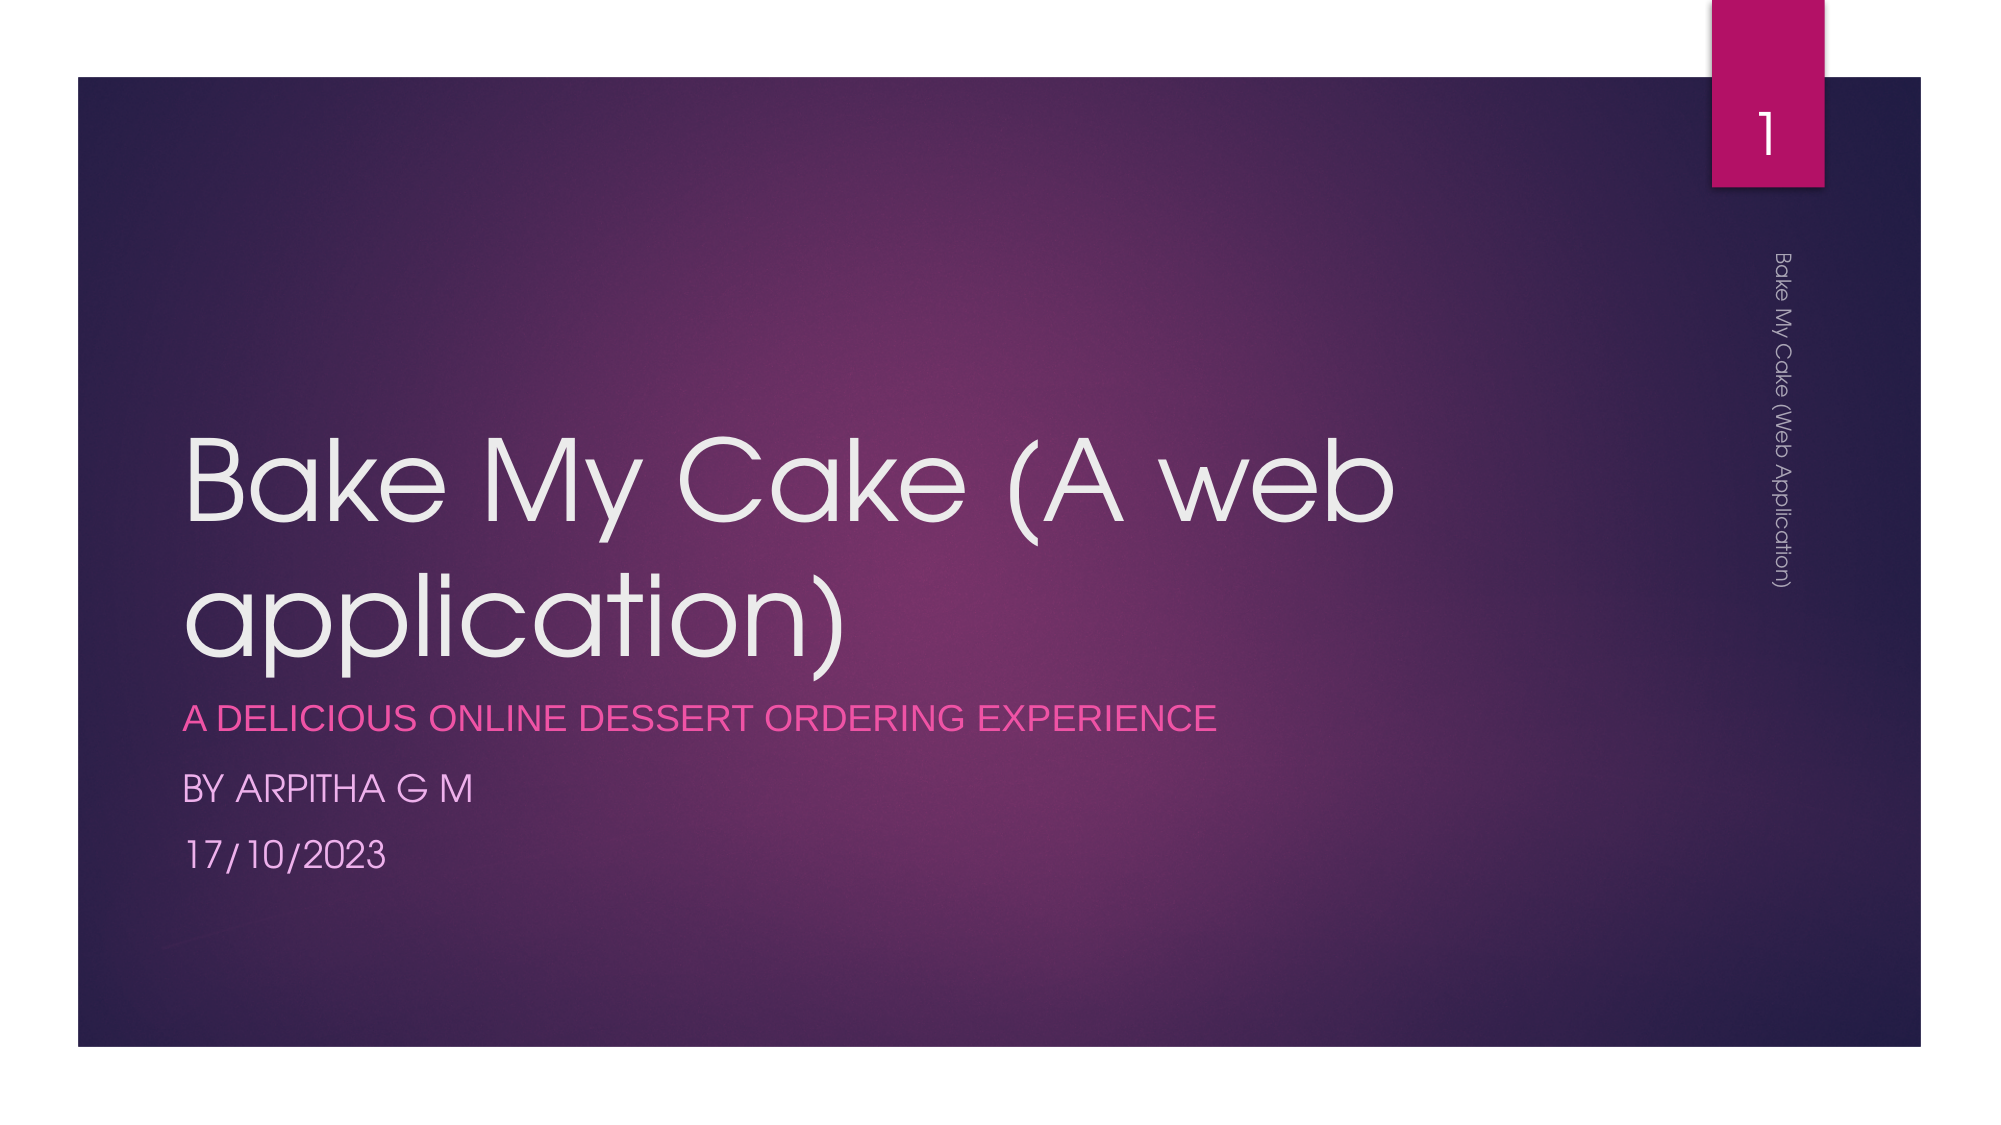

1
# Bake My Cake (A web application)
Bake My Cake (Web Application)
A Delicious Online Dessert Ordering Experience
By Arpitha G M
17/10/2023